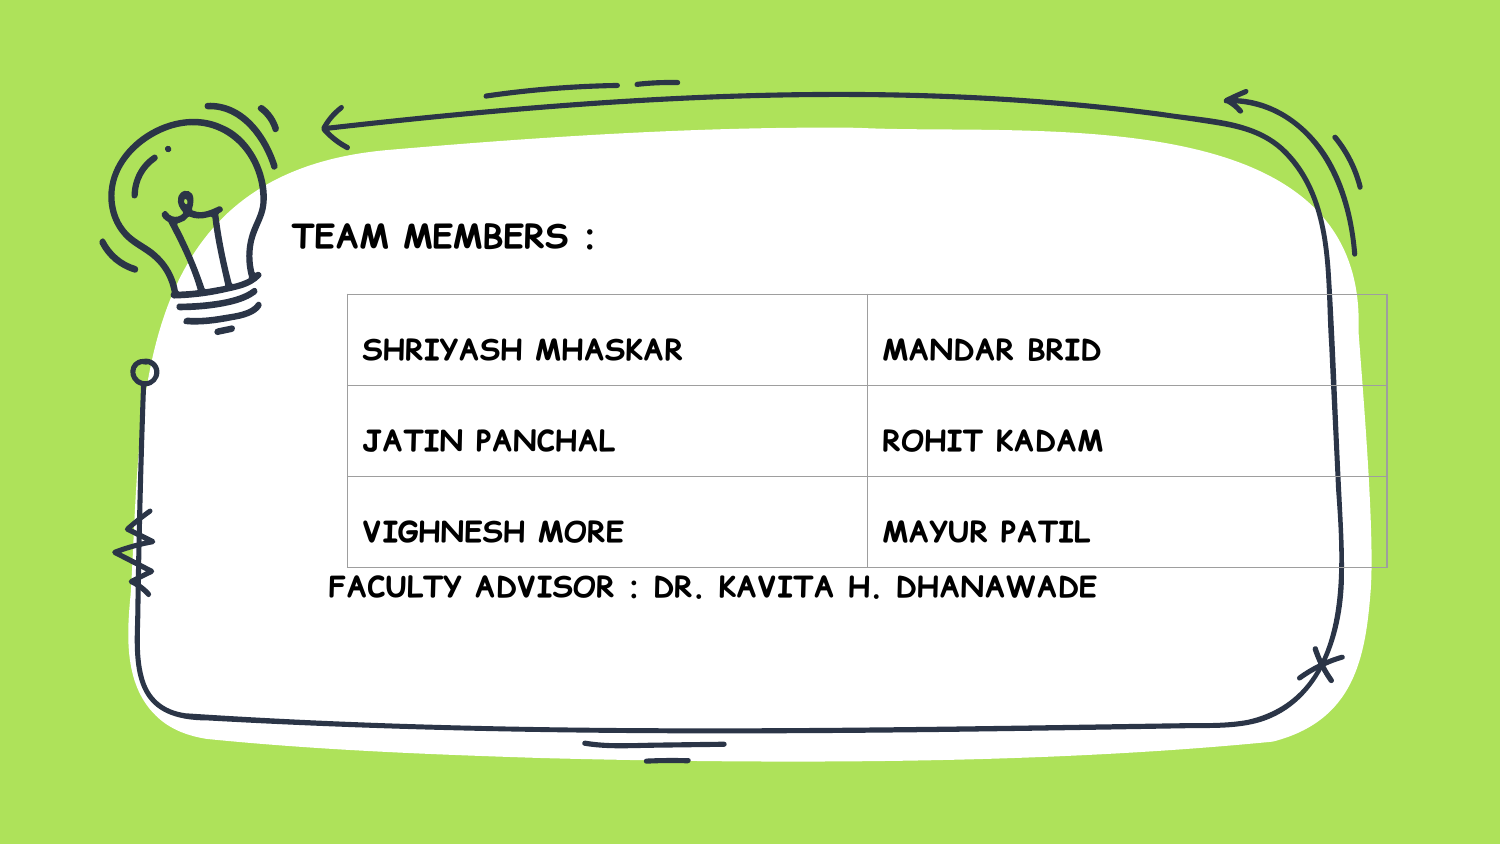

TEAM MEMBERS :
| SHRIYASH MHASKAR | MANDAR BRID |
| --- | --- |
| JATIN PANCHAL | ROHIT KADAM |
| VIGHNESH MORE | MAYUR PATIL |
FACULTY ADVISOR : DR. KAVITA H. DHANAWADE